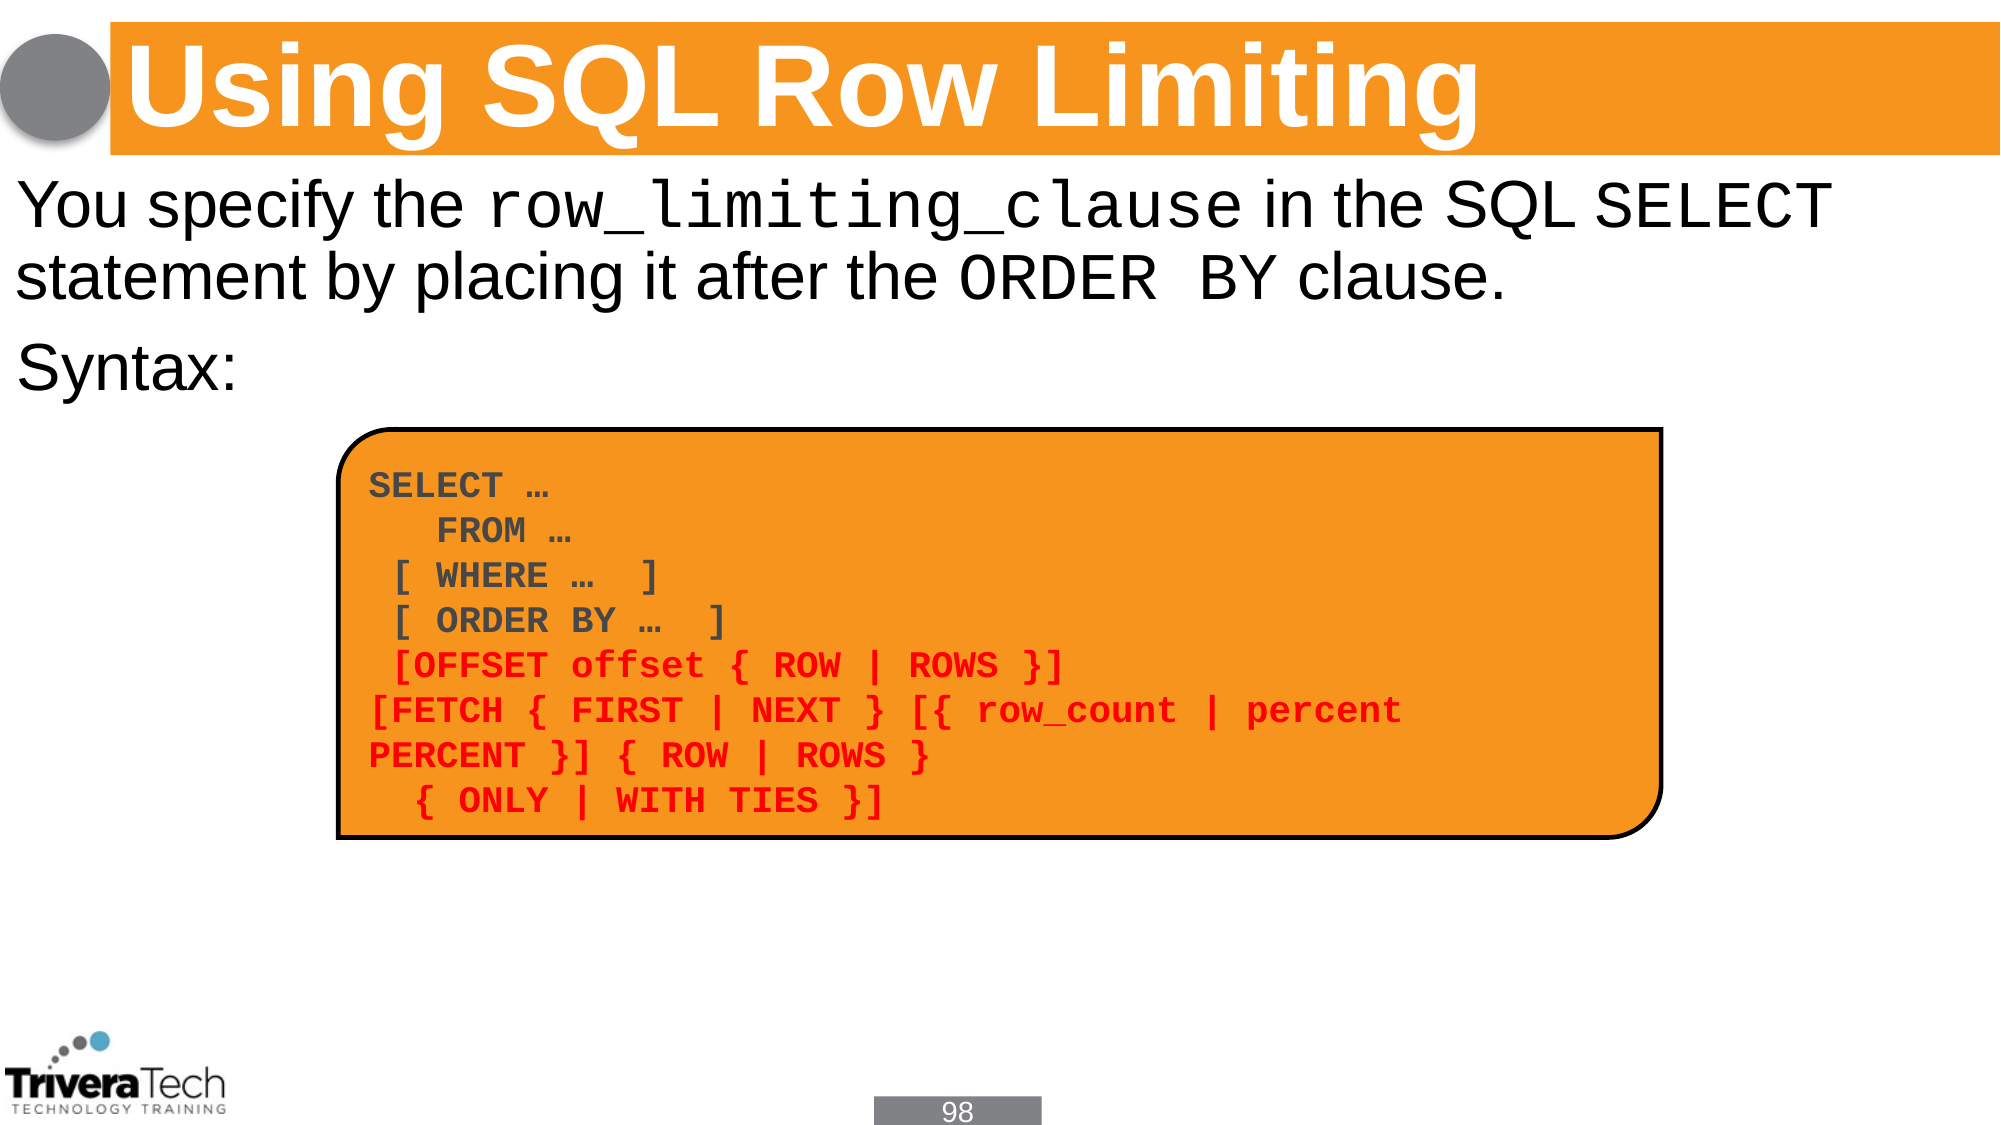

# Using SQL Row Limiting
You specify the row_limiting_clause in the SQL SELECT statement by placing it after the ORDER BY clause.
Syntax:

SELECT …
   FROM …
 [ WHERE …  ]
 [ ORDER BY …  ]
 [OFFSET offset { ROW | ROWS }]
[FETCH { FIRST | NEXT } [{ row_count | percent PERCENT }] { ROW | ROWS }
  { ONLY | WITH TIES }]
98